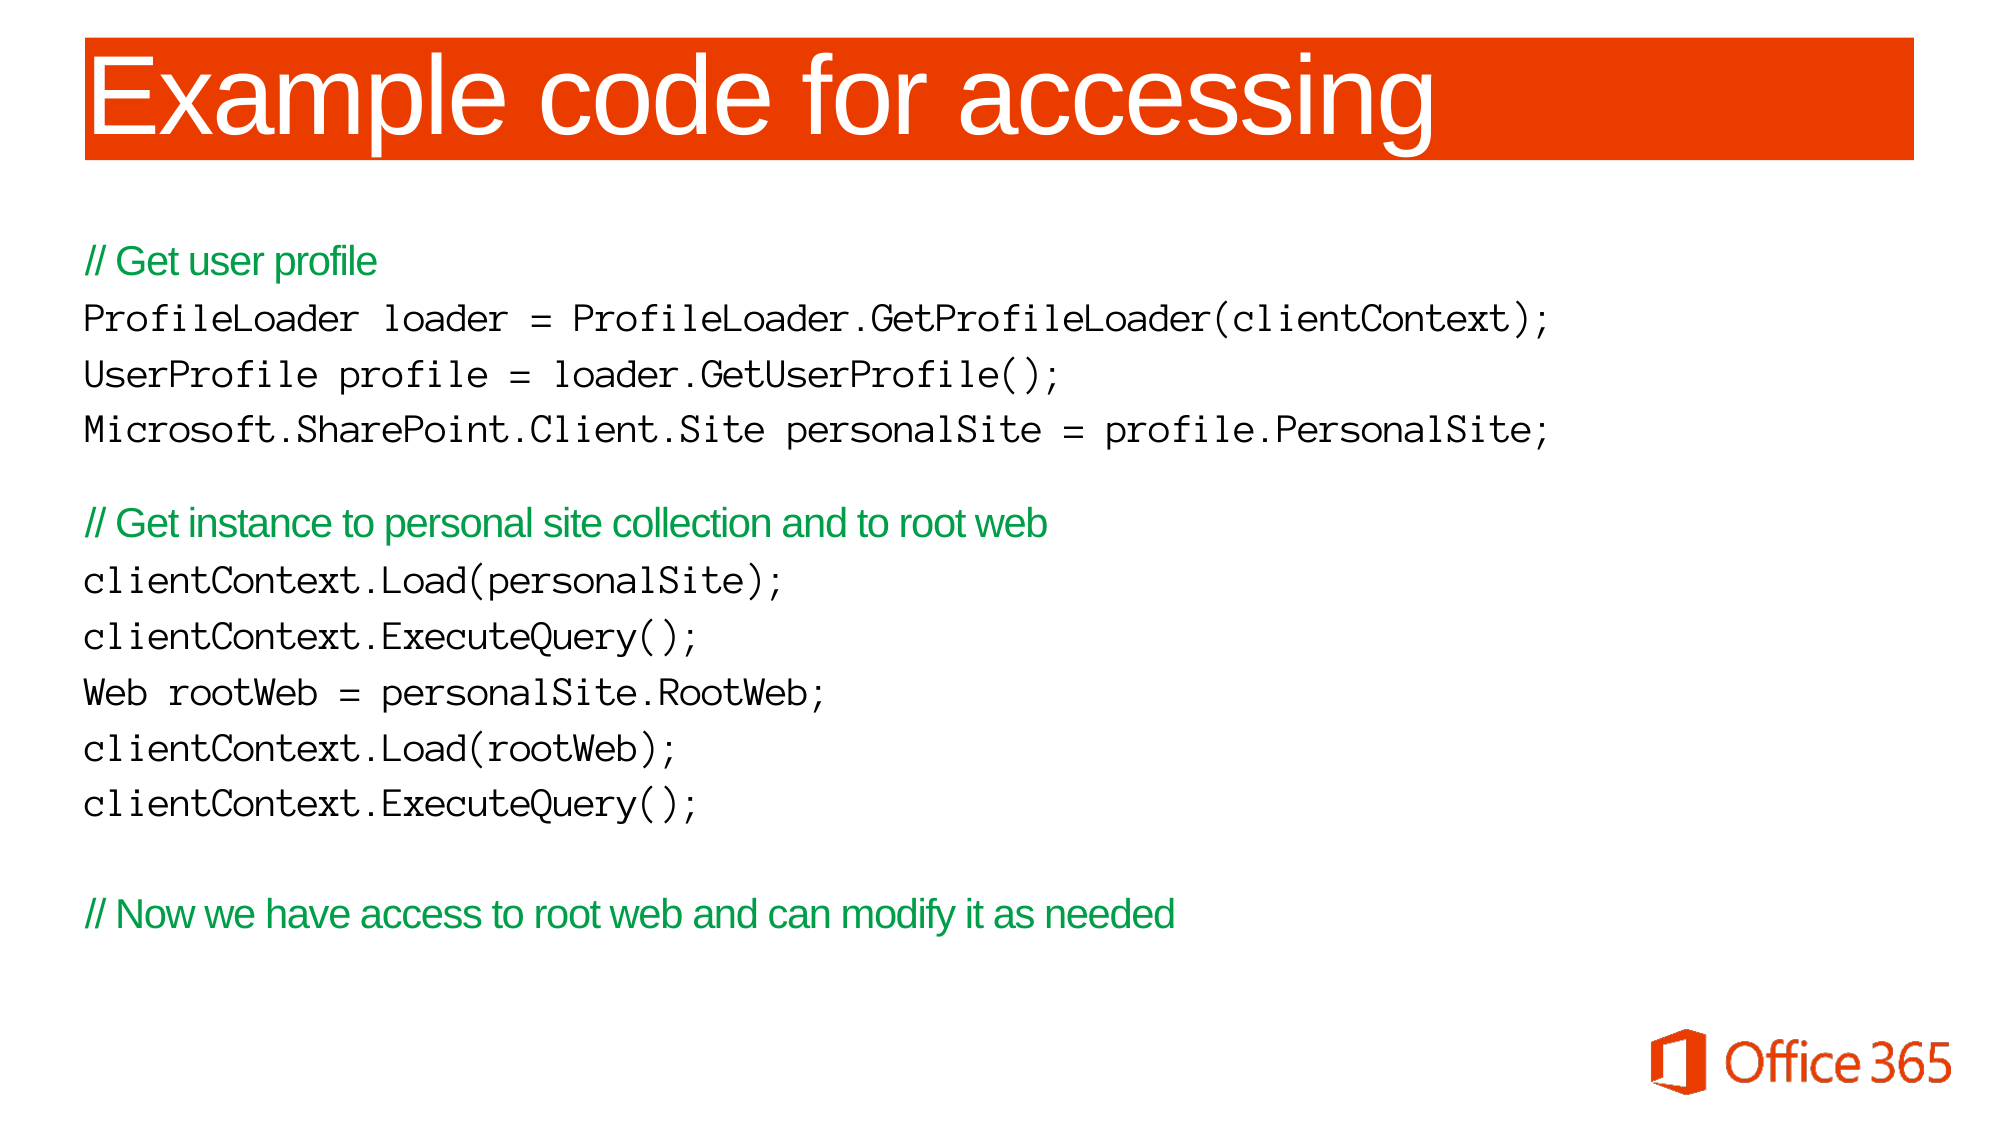

# Example code for accessing OneDrive
// Get user profile
ProfileLoader loader = ProfileLoader.GetProfileLoader(clientContext);
UserProfile profile = loader.GetUserProfile();
Microsoft.SharePoint.Client.Site personalSite = profile.PersonalSite;

// Get instance to personal site collection and to root web
clientContext.Load(personalSite);
clientContext.ExecuteQuery();
Web rootWeb = personalSite.RootWeb;
clientContext.Load(rootWeb);
clientContext.ExecuteQuery();

// Now we have access to root web and can modify it as needed